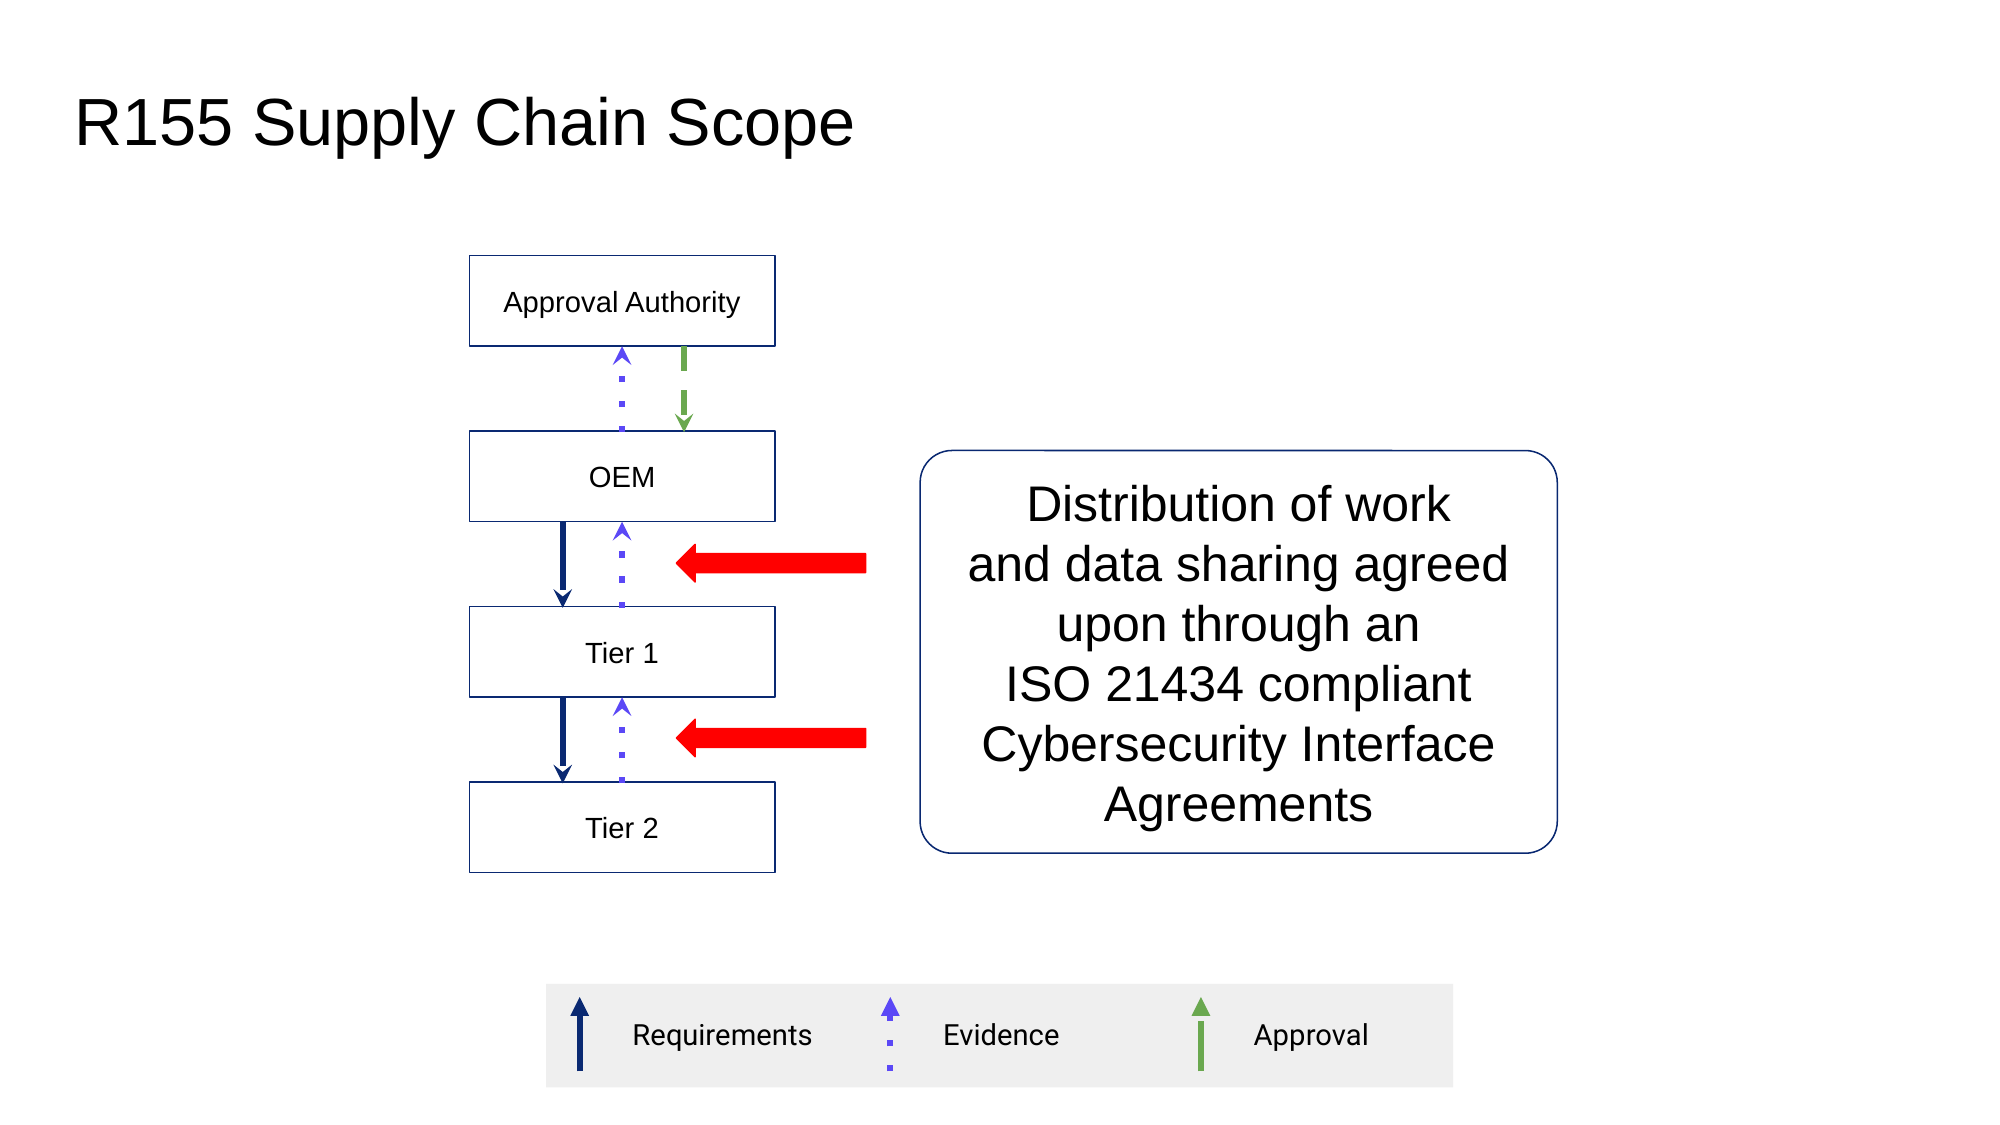

# R155 Supply Chain Scope
Approval Authority
OEM
Distribution of work
and data sharing agreed upon through an
ISO 21434 compliant
Cybersecurity Interface Agreements

Tier 1

Tier 2

Requirements
Evidence
Approval